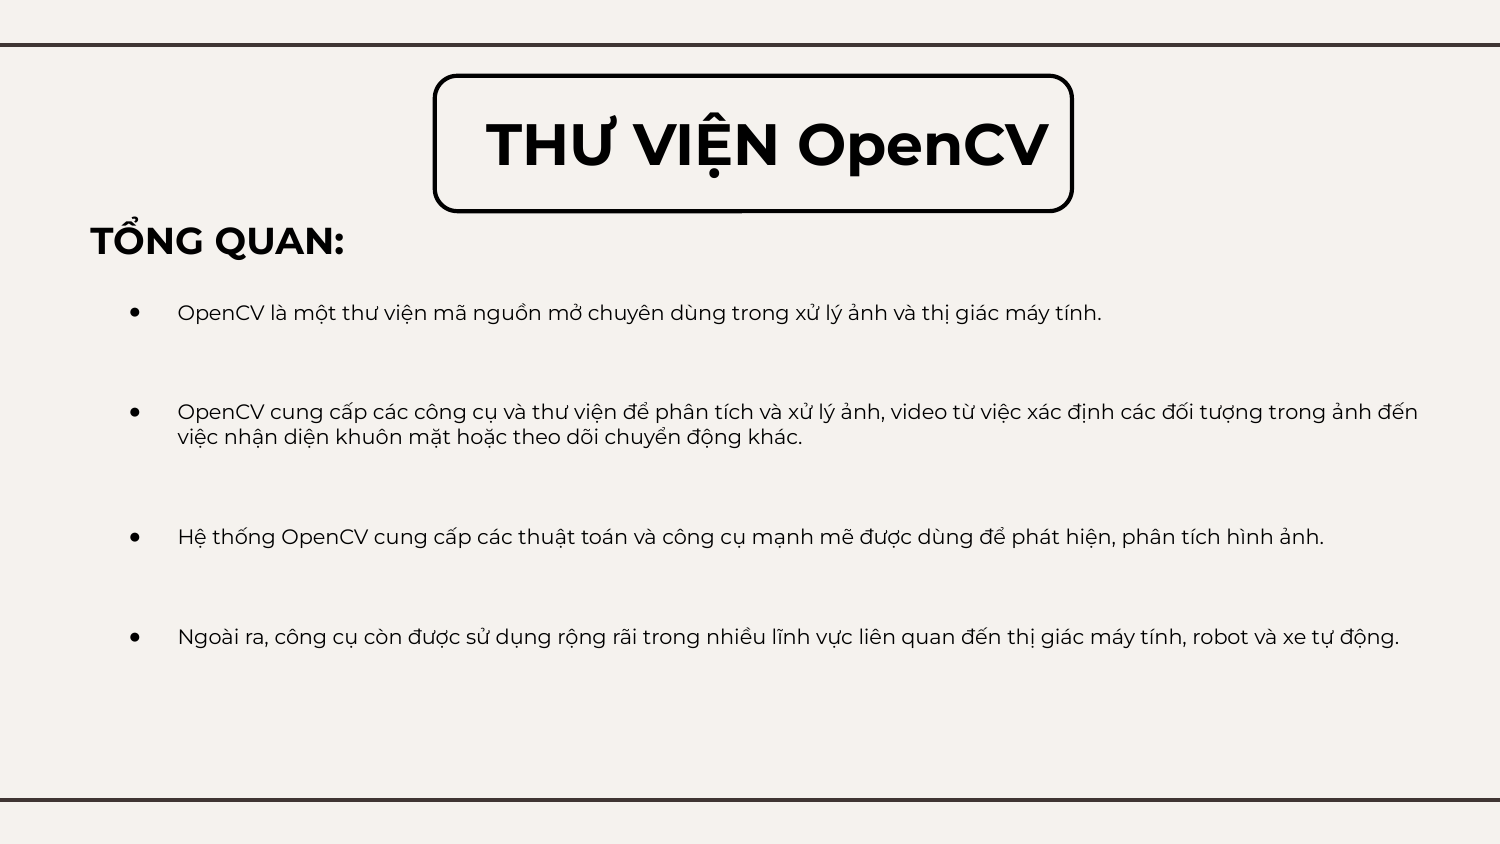

THƯ VIỆN OpenCV
TỔNG QUAN:
OpenCV là một thư viện mã nguồn mở chuyên dùng trong xử lý ảnh và thị giác máy tính.

OpenCV cung cấp các công cụ và thư viện để phân tích và xử lý ảnh, video từ việc xác định các đối tượng trong ảnh đến việc nhận diện khuôn mặt hoặc theo dõi chuyển động khác.

Hệ thống OpenCV cung cấp các thuật toán và công cụ mạnh mẽ được dùng để phát hiện, phân tích hình ảnh.

Ngoài ra, công cụ còn được sử dụng rộng rãi trong nhiều lĩnh vực liên quan đến thị giác máy tính, robot và xe tự động.